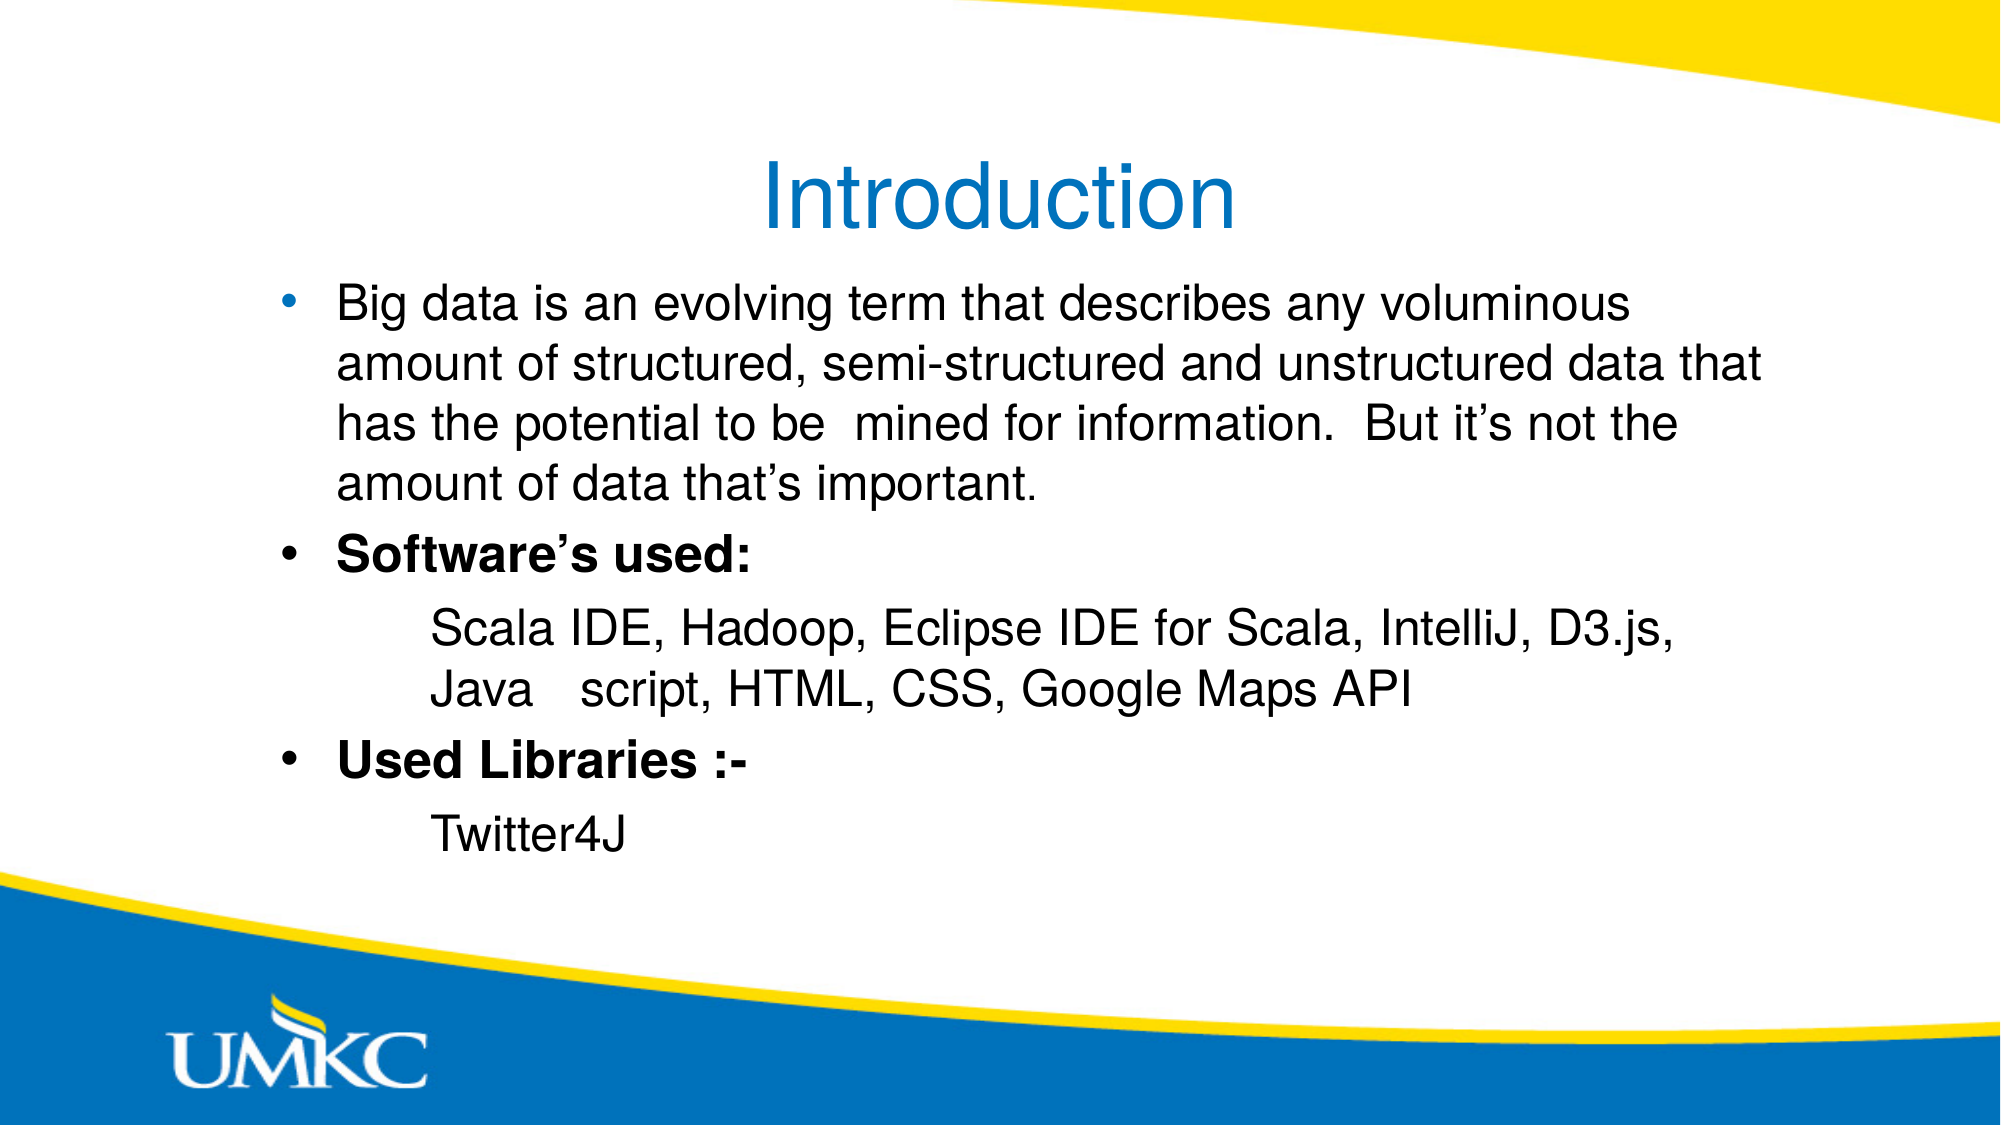

# Introduction
Big data is an evolving term that describes any voluminous amount of structured, semi-structured and unstructured data that has the potential to be  mined for information.  But it’s not the amount of data that’s important.
Software’s used:
	Scala IDE, Hadoop, Eclipse IDE for Scala, IntelliJ, D3.js, 	Java 	script, HTML, CSS, Google Maps API
Used Libraries :-
	Twitter4J